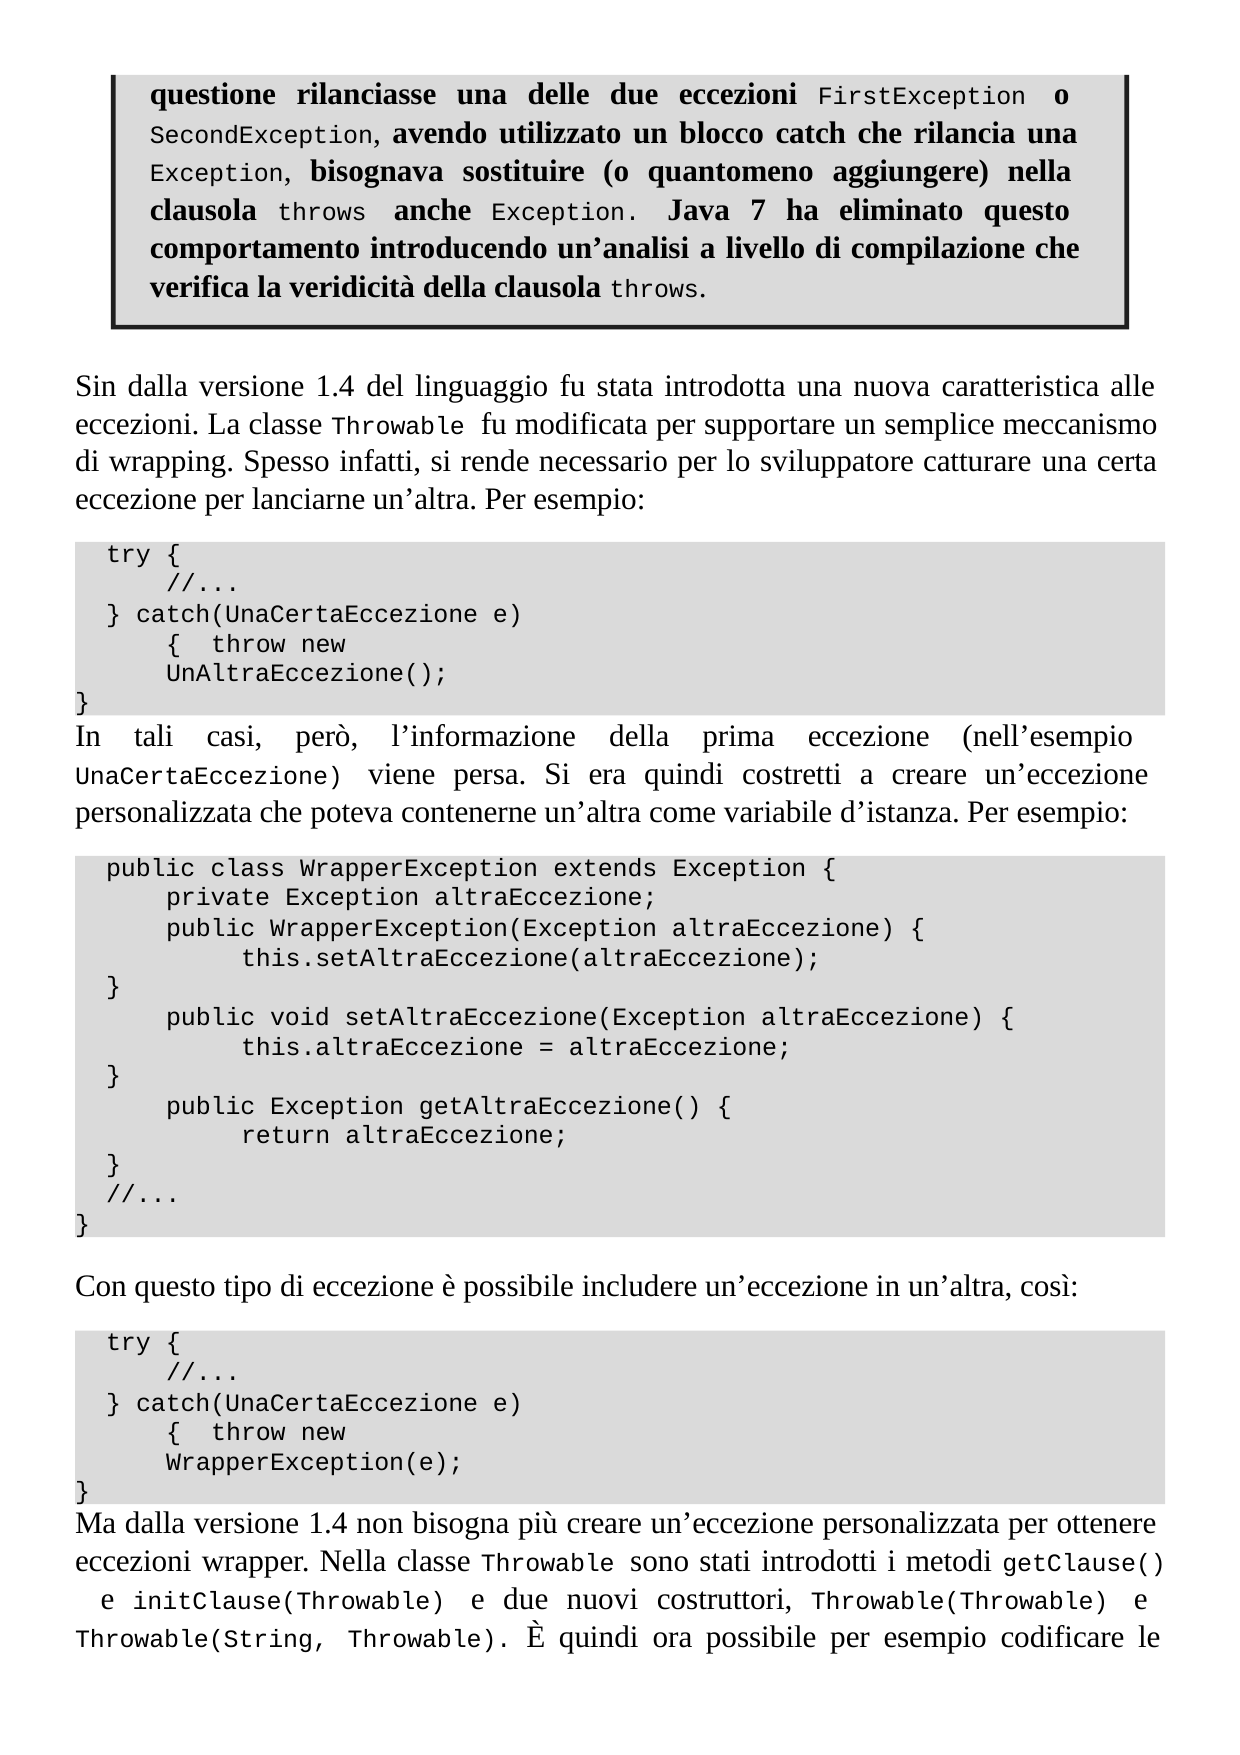

questione rilanciasse una delle due eccezioni FirstException o  SecondException, avendo utilizzato un blocco catch che rilancia una  Exception, bisognava sostituire (o quantomeno aggiungere) nella  clausola throws anche Exception. Java 7 ha eliminato questo  comportamento introducendo un’analisi a livello di compilazione che  verifica la veridicità della clausola throws.

Sin dalla versione 1.4 del linguaggio fu stata introdotta una nuova caratteristica alle  eccezioni. La classe Throwable fu modificata per supportare un semplice meccanismo  di wrapping. Spesso infatti, si rende necessario per lo sviluppatore catturare una certa  eccezione per lanciarne un’altra. Per esempio:

try {
//...
} catch(UnaCertaEccezione e) {  throw new UnAltraEccezione();
}
In tali casi, però, l’informazione della prima eccezione (nell’esempio  UnaCertaEccezione) viene persa. Si era quindi costretti a creare un’eccezione  personalizzata che poteva contenerne un’altra come variabile d’istanza. Per esempio:
public class WrapperException extends Exception {
private Exception altraEccezione;
public WrapperException(Exception altraEccezione) {  this.setAltraEccezione(altraEccezione);
}
public void setAltraEccezione(Exception altraEccezione) {  this.altraEccezione = altraEccezione;
}
public Exception getAltraEccezione() {  return altraEccezione;
}
//...
}
Con questo tipo di eccezione è possibile includere un’eccezione in un’altra, così:
try {
//...
} catch(UnaCertaEccezione e) {  throw new WrapperException(e);
}
Ma dalla versione 1.4 non bisogna più creare un’eccezione personalizzata per ottenere  eccezioni wrapper. Nella classe Throwable sono stati introdotti i metodi getClause()  e initClause(Throwable) e due nuovi costruttori, Throwable(Throwable) e  Throwable(String, Throwable). È quindi ora possibile per esempio codificare le